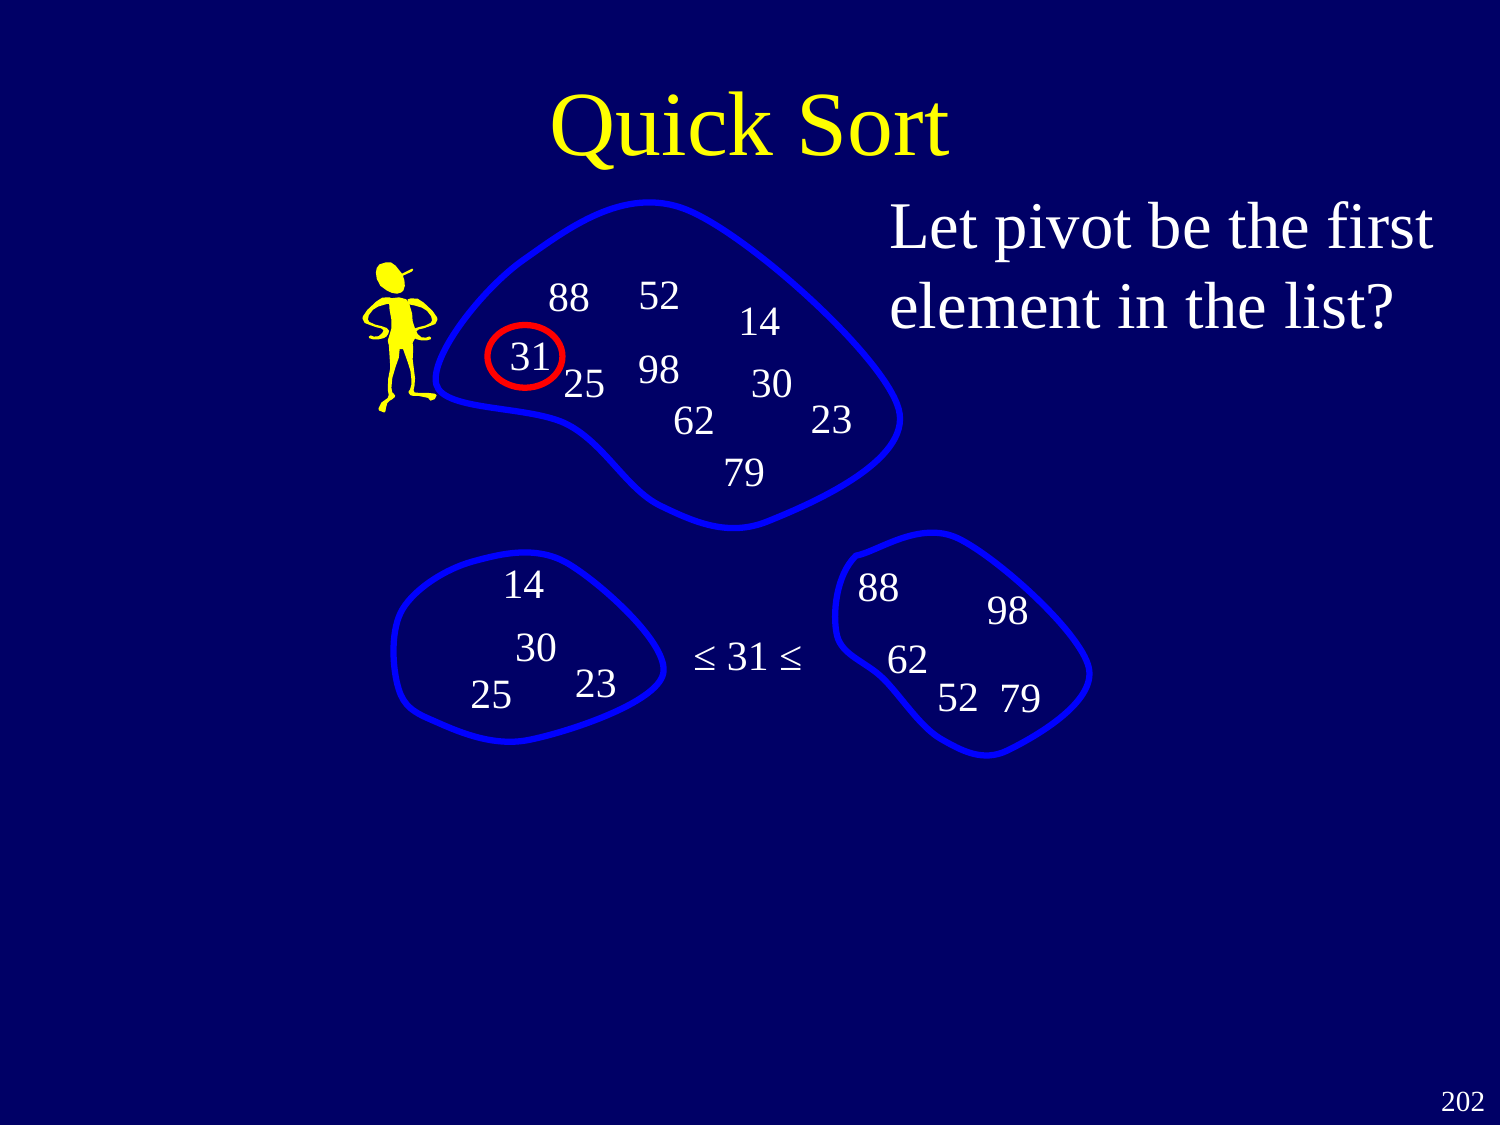

# Quick Sort
Let pivot be the first
element in the list?

52
88
14
31
98
25
30
23
62
79

14
88
98
30
≤ 31 ≤
62
23
25
52
79